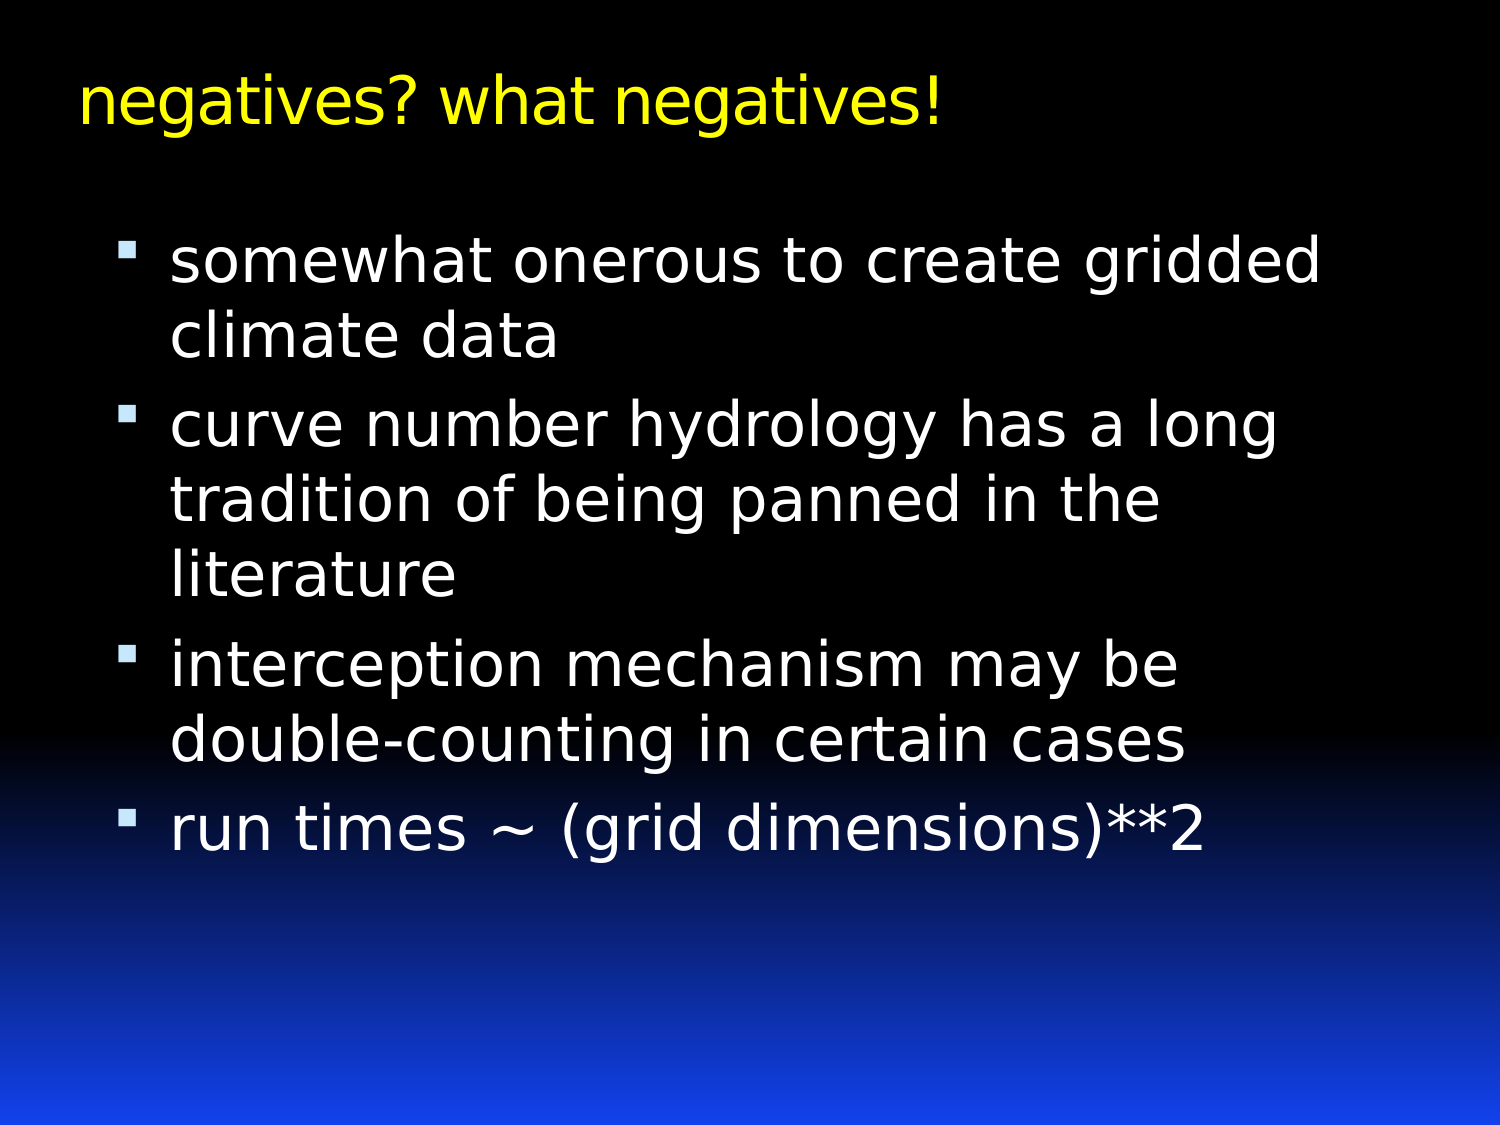

# negatives? what negatives!
somewhat onerous to create gridded climate data
curve number hydrology has a long tradition of being panned in the literature
interception mechanism may be double-counting in certain cases
run times ~ (grid dimensions)**2